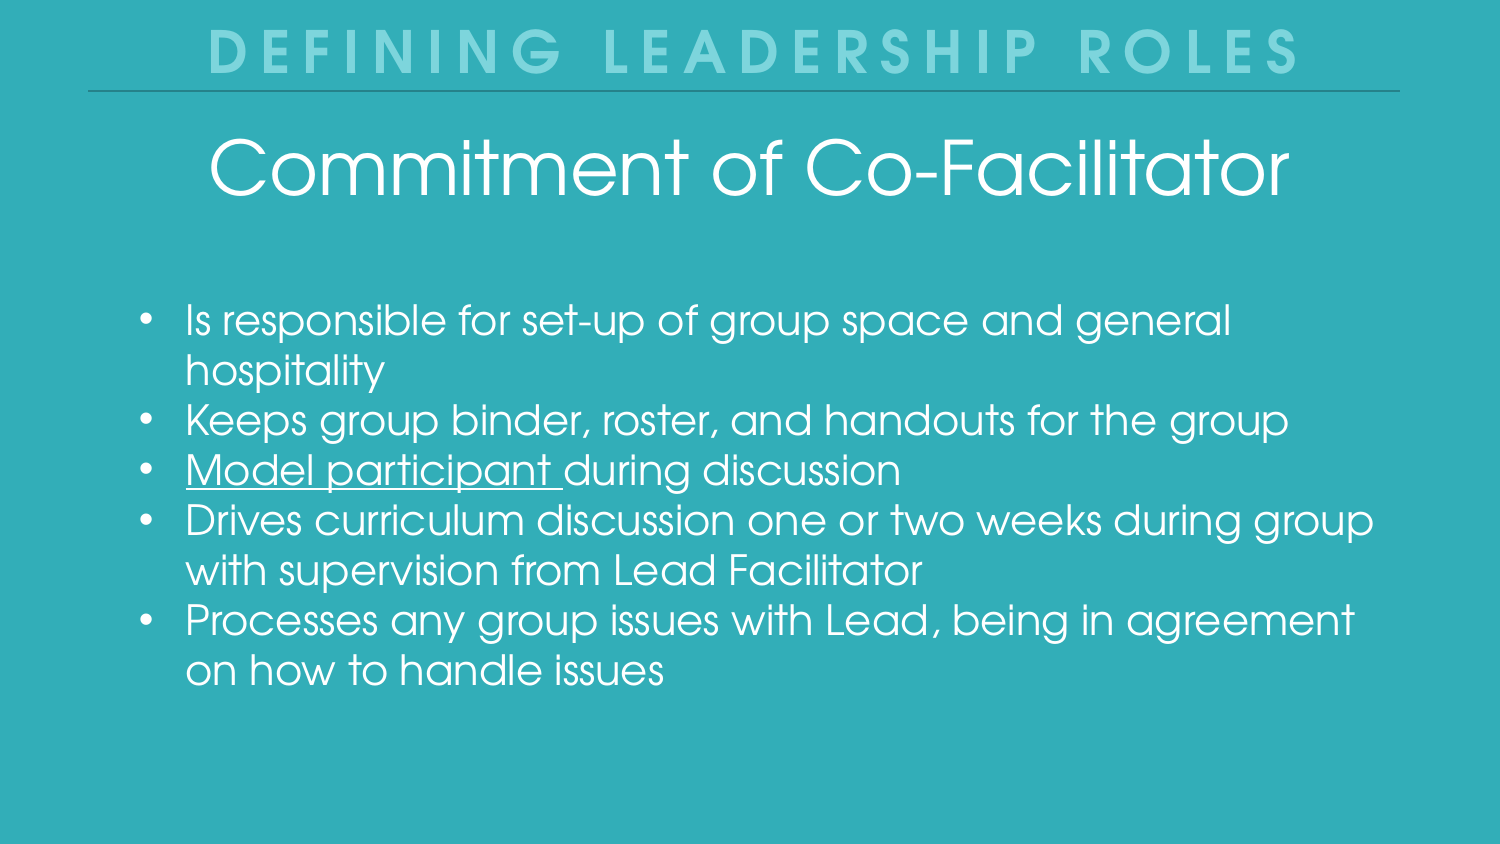

DEFINING LEADERSHIP ROLES
Commitment of Co-Facilitator
Is responsible for set-up of group space and general            hospitality
Keeps group binder, roster, and handouts for the group
Model participant during discussion
Drives curriculum discussion one or two weeks during group with supervision from Lead Facilitator
Processes any group issues with Lead, being in agreement  on how to handle issues